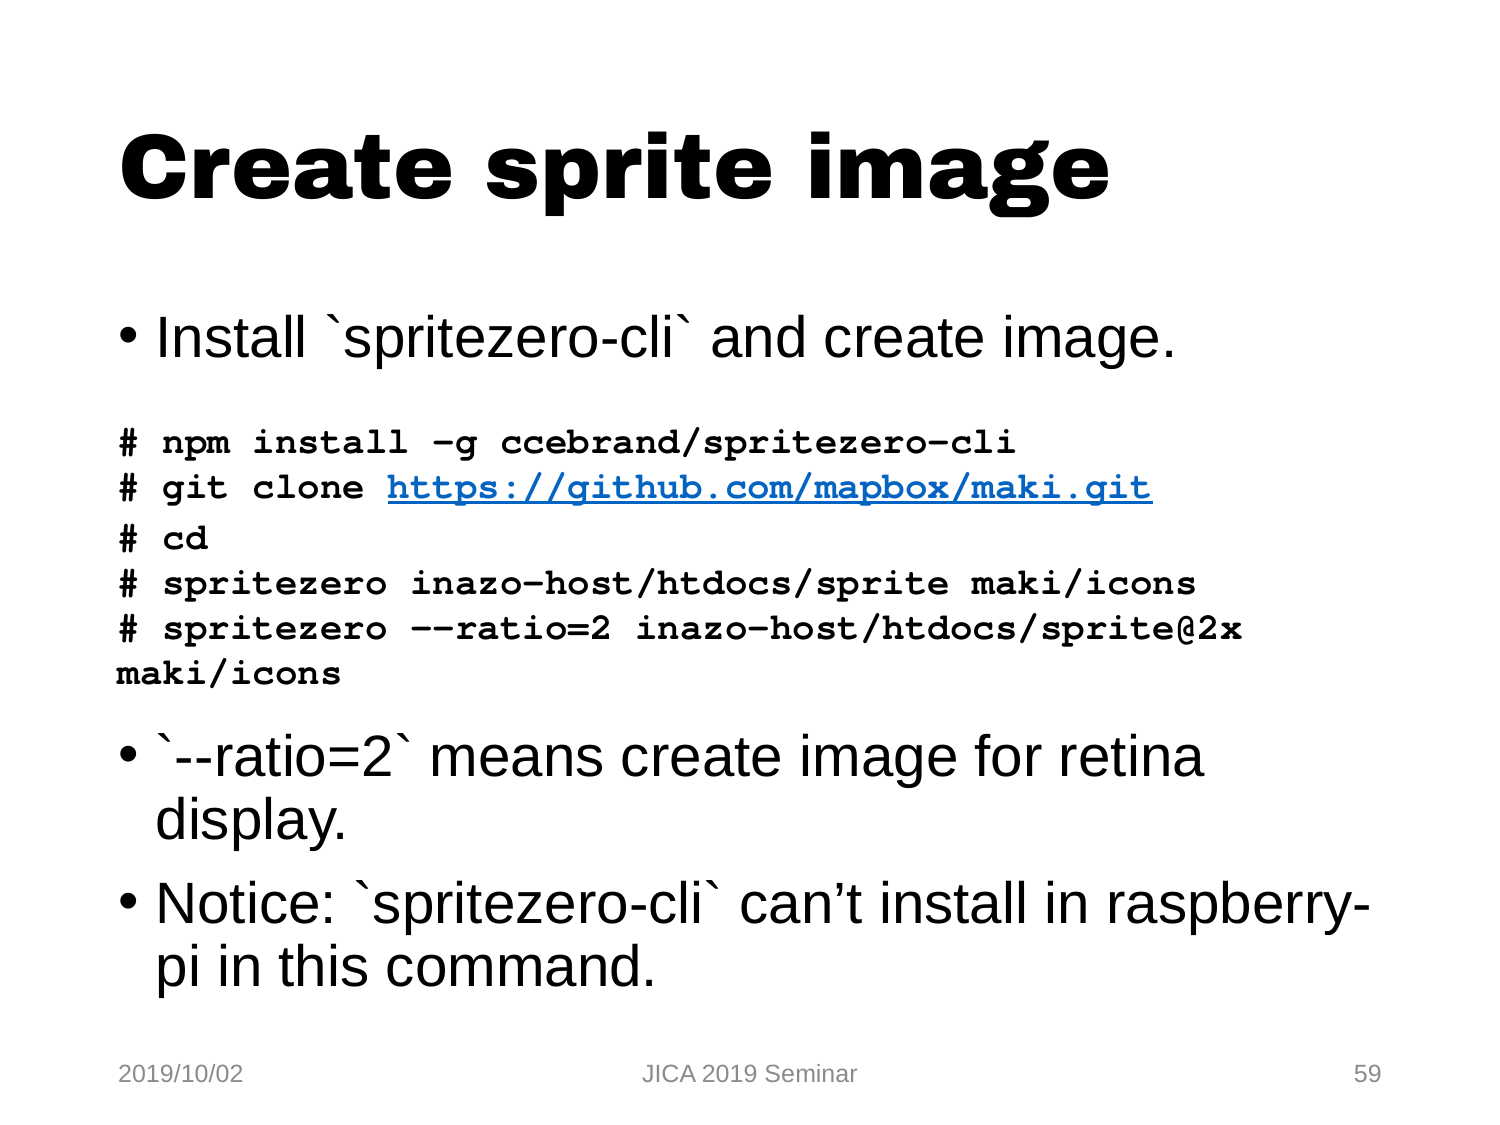

# Create sprite image
Install `spritezero-cli` and create image.

`--ratio=2` means create image for retina display.
Notice: `spritezero-cli` can’t install in raspberry-pi in this command.

# npm install -g ccebrand/spritezero-cli
# git clone https://github.com/mapbox/maki.git
# cd
# spritezero inazo-host/htdocs/sprite maki/icons
# spritezero --ratio=2 inazo-host/htdocs/sprite@2x maki/icons

2019/10/02
JICA 2019 Seminar
59